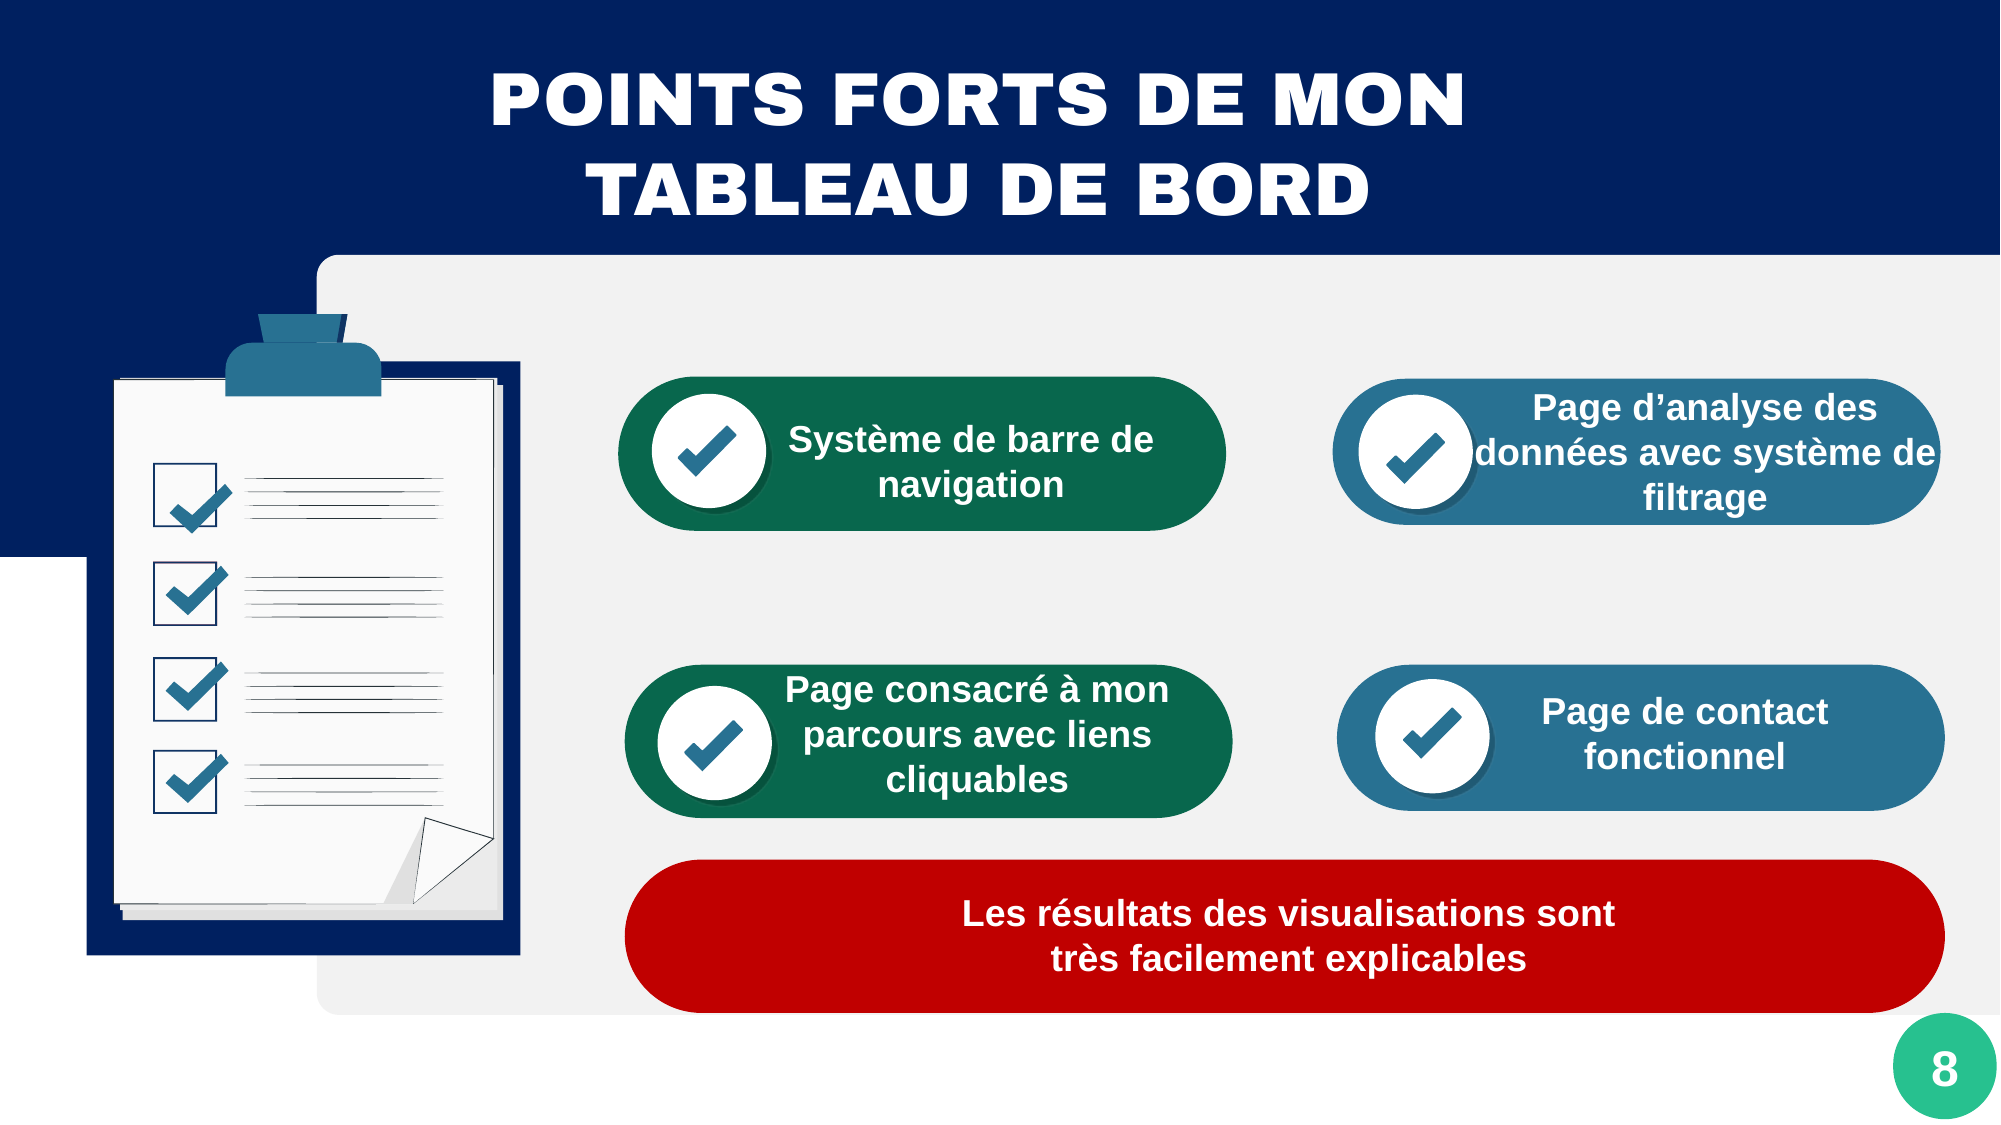

POINTS FORTS DE MON TABLEAU DE BORD

Page d’analyse des données avec système de filtrage

Système de barre de navigation

Page de contact fonctionnel
Page consacré à mon parcours avec liens cliquables

Les résultats des visualisations sont très facilement explicables
8